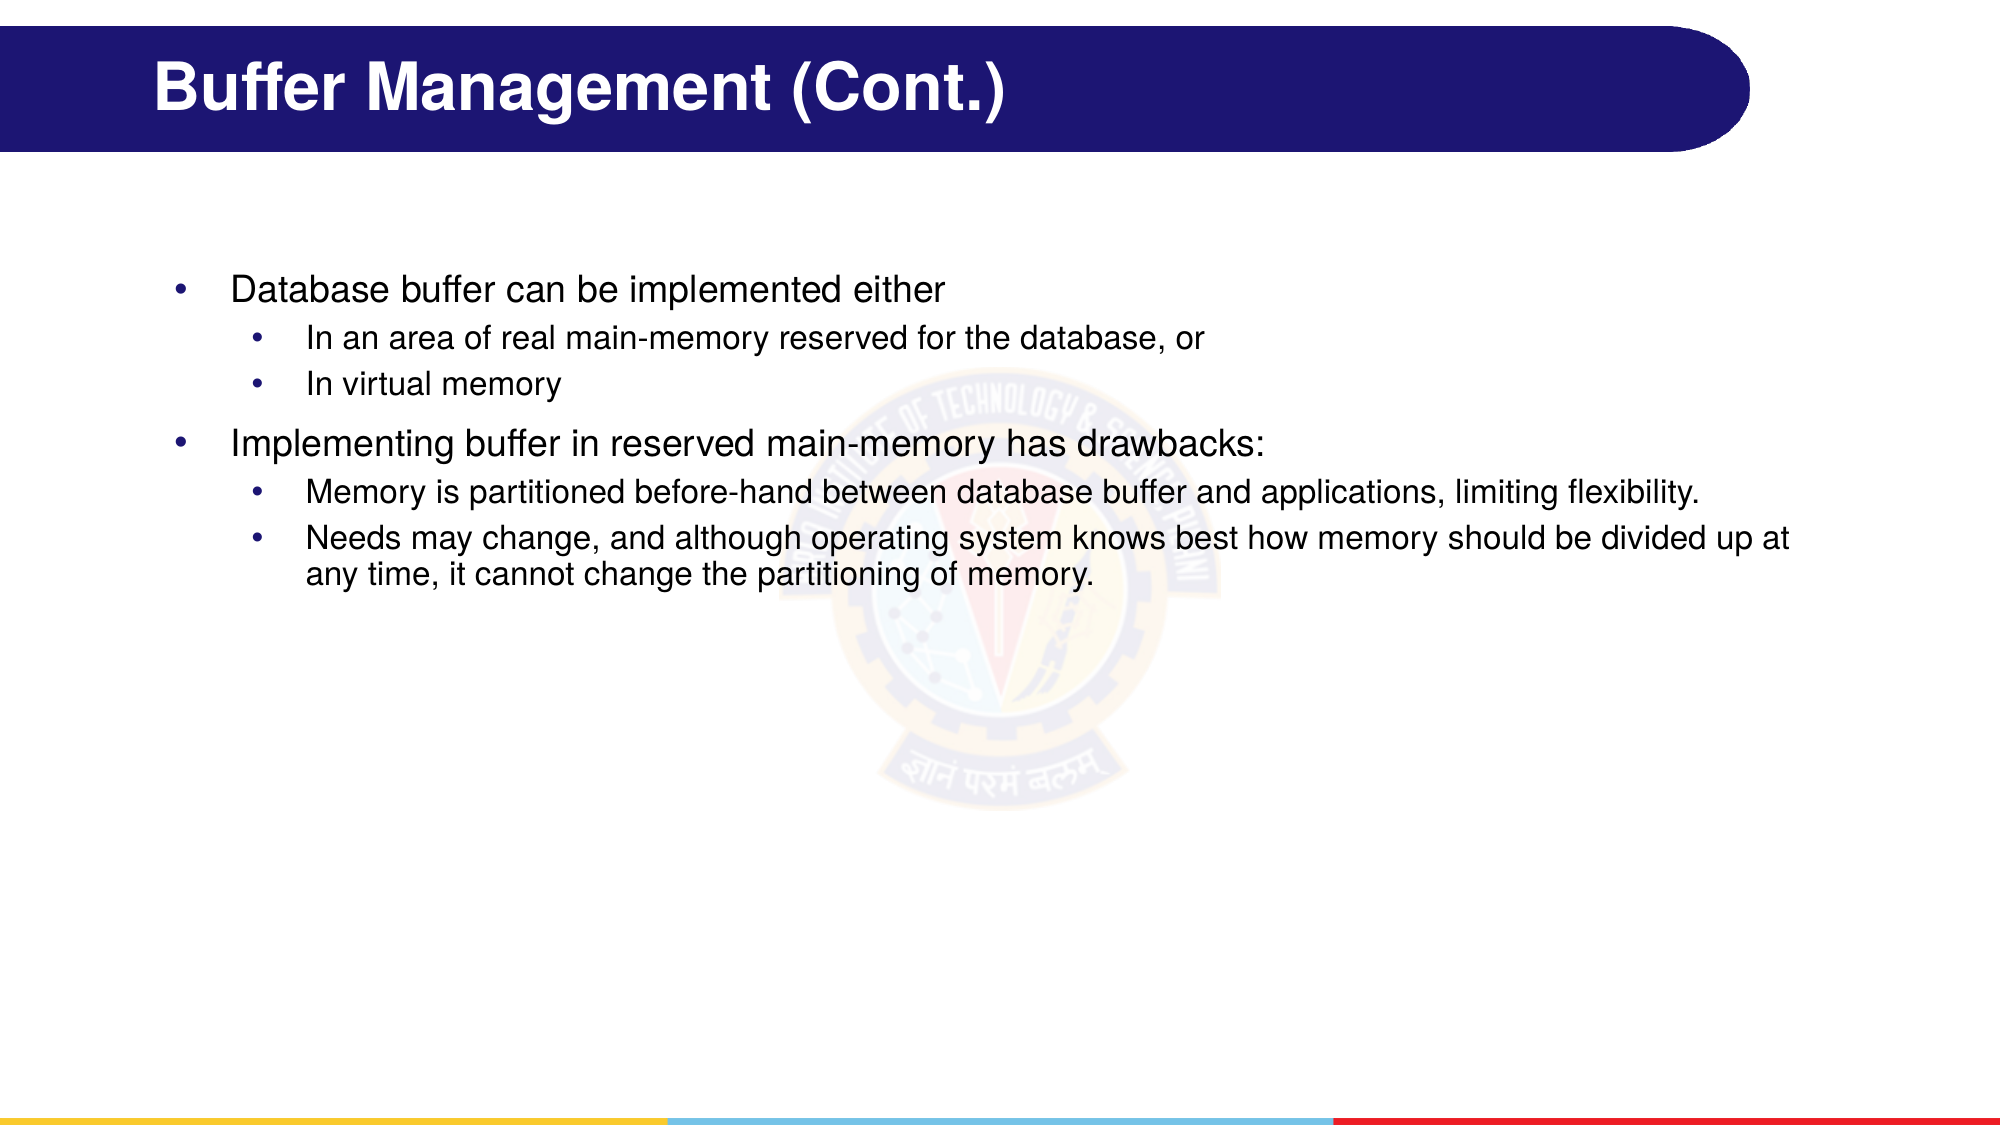

# Buffer Management (Cont.)

Database buffer can be implemented either
In an area of real main-memory reserved for the database, or
In virtual memory
Implementing buffer in reserved main-memory has drawbacks:
Memory is partitioned before-hand between database buffer and applications, limiting flexibility.
Needs may change, and although operating system knows best how memory should be divided up at any time, it cannot change the partitioning of memory.